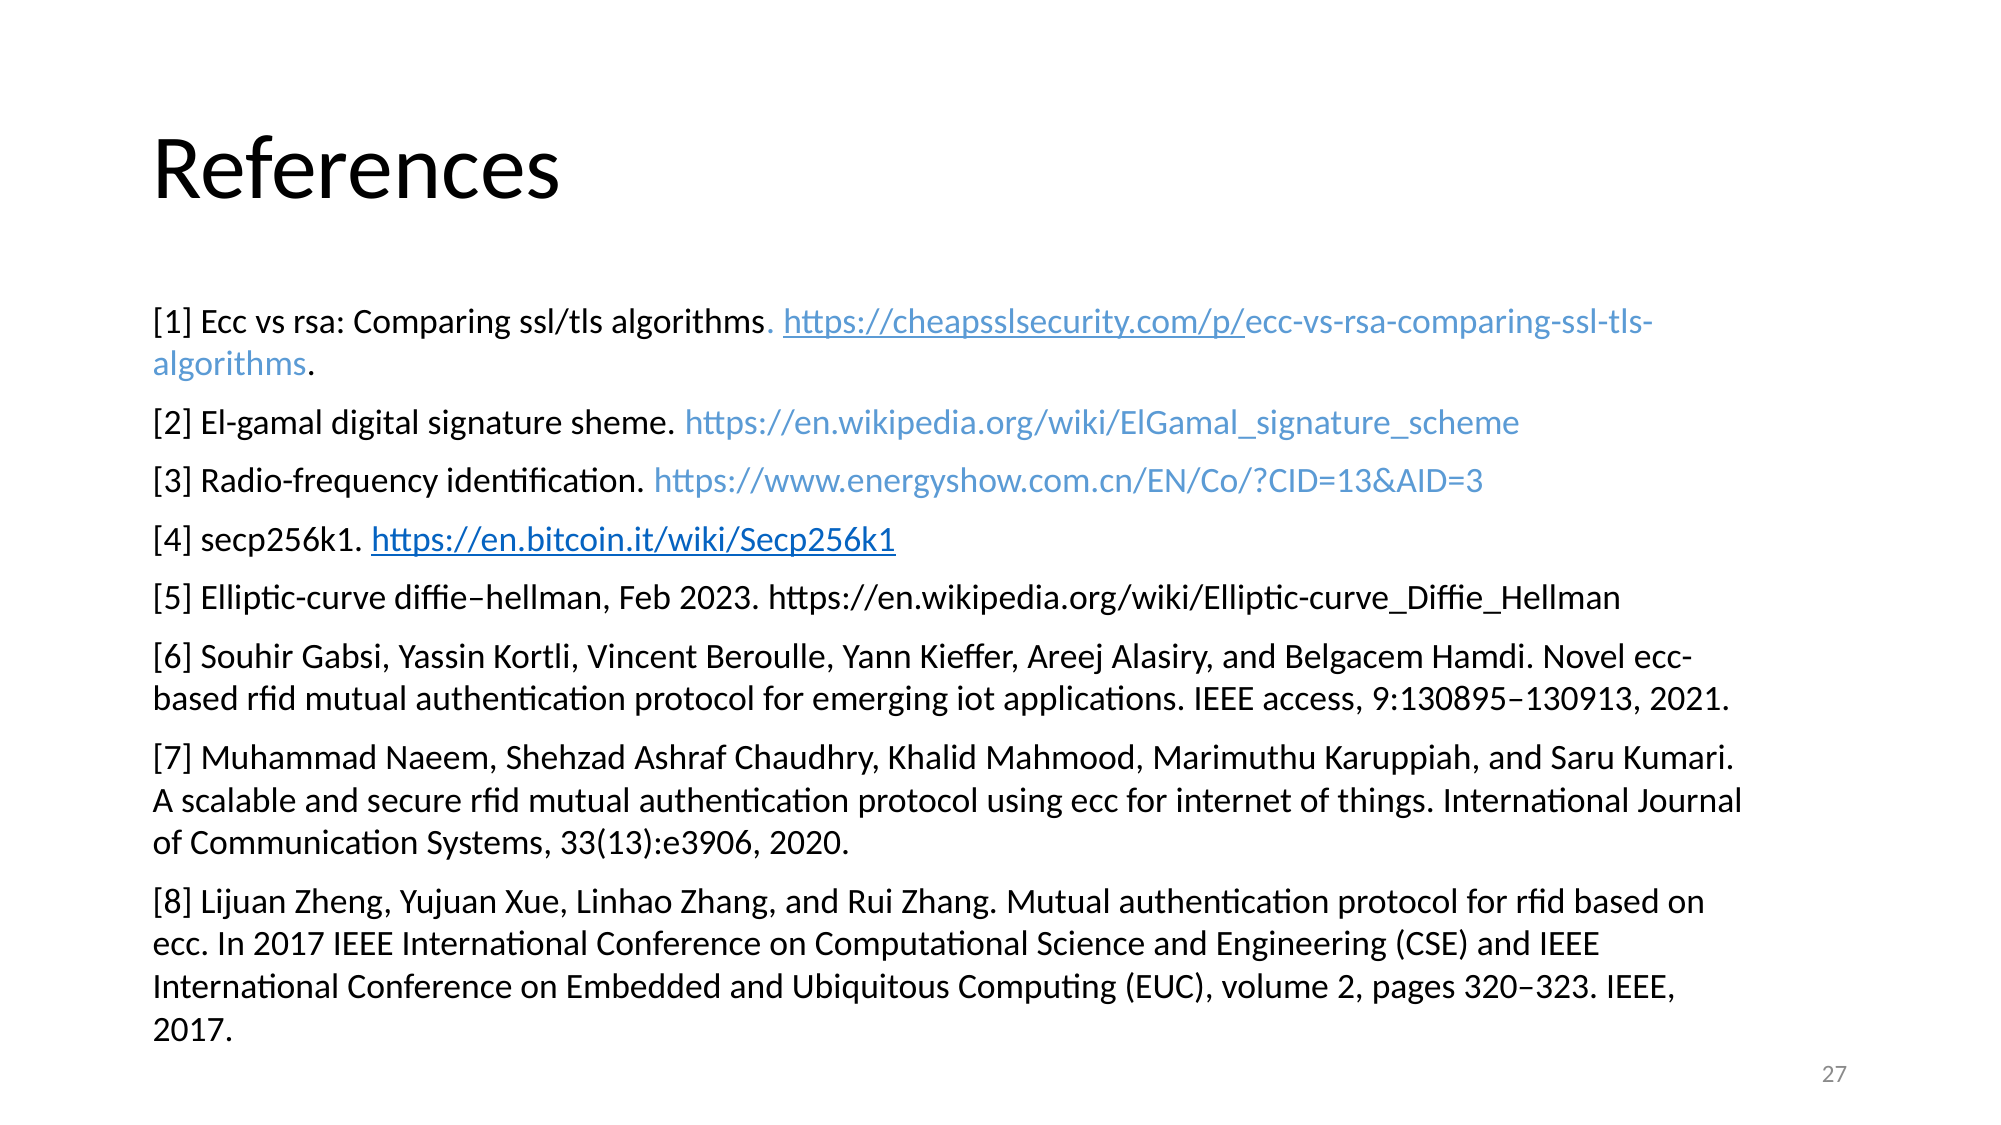

# References
[1] Ecc vs rsa: Comparing ssl/tls algorithms. https://cheapsslsecurity.com/p/ecc-vs-rsa-comparing-ssl-tls-algorithms.
[2] El-gamal digital signature sheme. https://en.wikipedia.org/wiki/ElGamal_signature_scheme
[3] Radio-frequency identification. https://www.energyshow.com.cn/EN/Co/?CID=13&AID=3
[4] secp256k1. https://en.bitcoin.it/wiki/Secp256k1
[5] Elliptic-curve diffie–hellman, Feb 2023. https://en.wikipedia.org/wiki/Elliptic-curve_Diffie_Hellman
[6] Souhir Gabsi, Yassin Kortli, Vincent Beroulle, Yann Kieffer, Areej Alasiry, and Belgacem Hamdi. Novel ecc-based rfid mutual authentication protocol for emerging iot applications. IEEE access, 9:130895–130913, 2021.
[7] Muhammad Naeem, Shehzad Ashraf Chaudhry, Khalid Mahmood, Marimuthu Karuppiah, and Saru Kumari. A scalable and secure rfid mutual authentication protocol using ecc for internet of things. International Journal of Communication Systems, 33(13):e3906, 2020.
[8] Lijuan Zheng, Yujuan Xue, Linhao Zhang, and Rui Zhang. Mutual authentication protocol for rfid based on ecc. In 2017 IEEE International Conference on Computational Science and Engineering (CSE) and IEEE International Conference on Embedded and Ubiquitous Computing (EUC), volume 2, pages 320–323. IEEE, 2017.

27